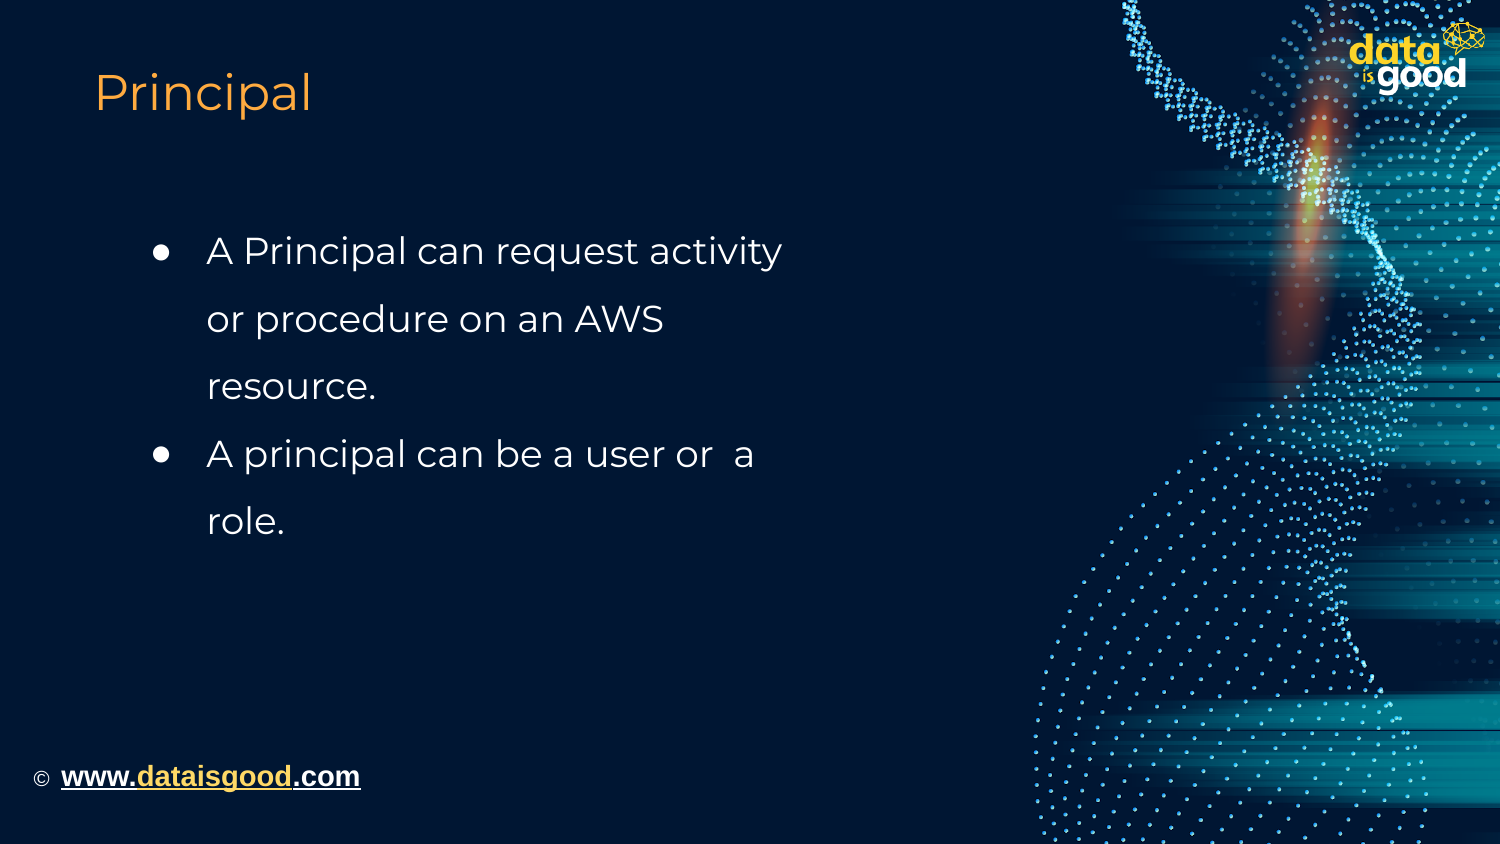

# Principal
A Principal can request activity or procedure on an AWS resource.
A principal can be a user or  a role.